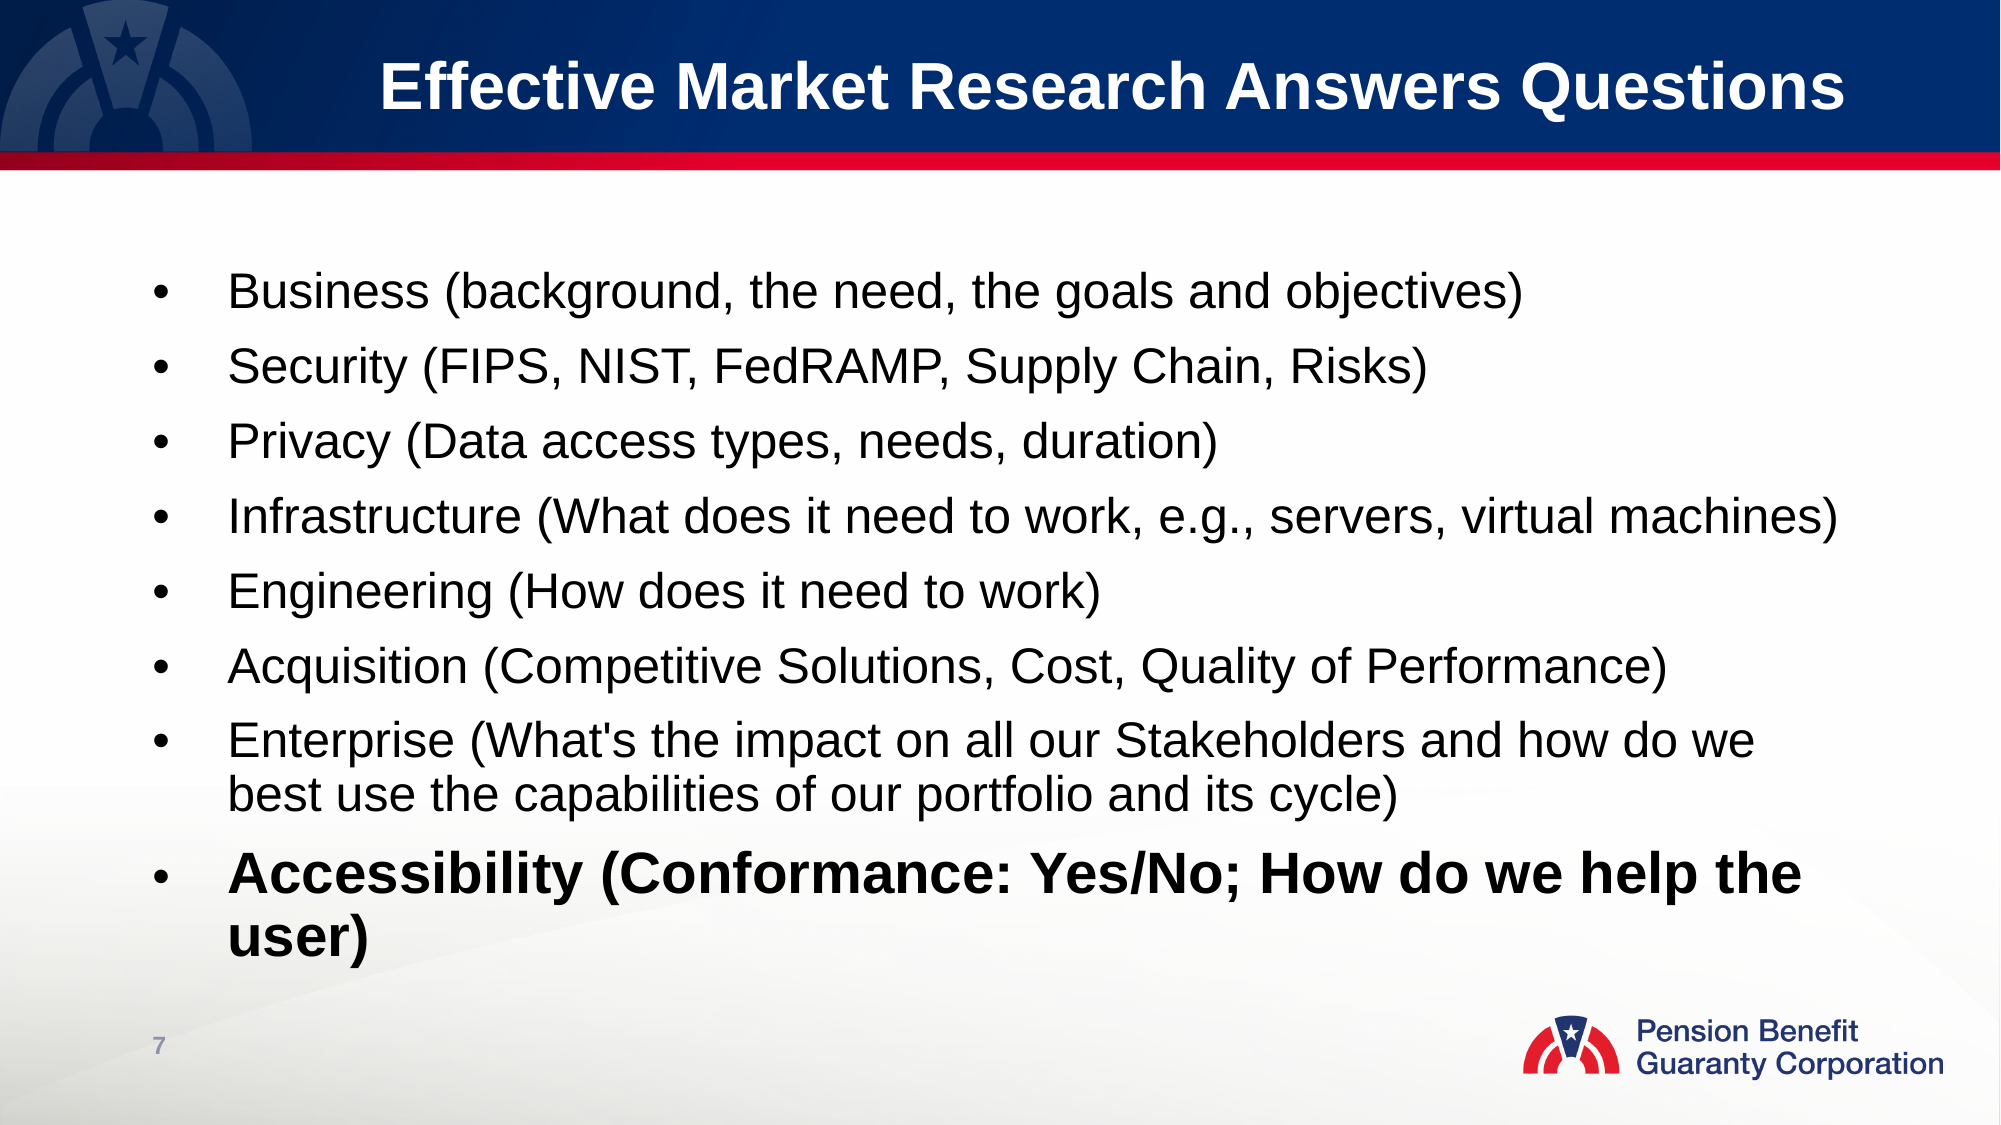

# Effective Market Research Answers Questions
•	Business (background, the need, the goals and objectives)
•	Security (FIPS, NIST, FedRAMP, Supply Chain, Risks)
•	Privacy (Data access types, needs, duration)
•	Infrastructure (What does it need to work, e.g., servers, virtual machines)
•	Engineering (How does it need to work)
•	Acquisition (Competitive Solutions, Cost, Quality of Performance)
•	Enterprise (What's the impact on all our Stakeholders and how do we best use the capabilities of our portfolio and its cycle)
•	Accessibility (Conformance: Yes/No; How do we help the user)

7